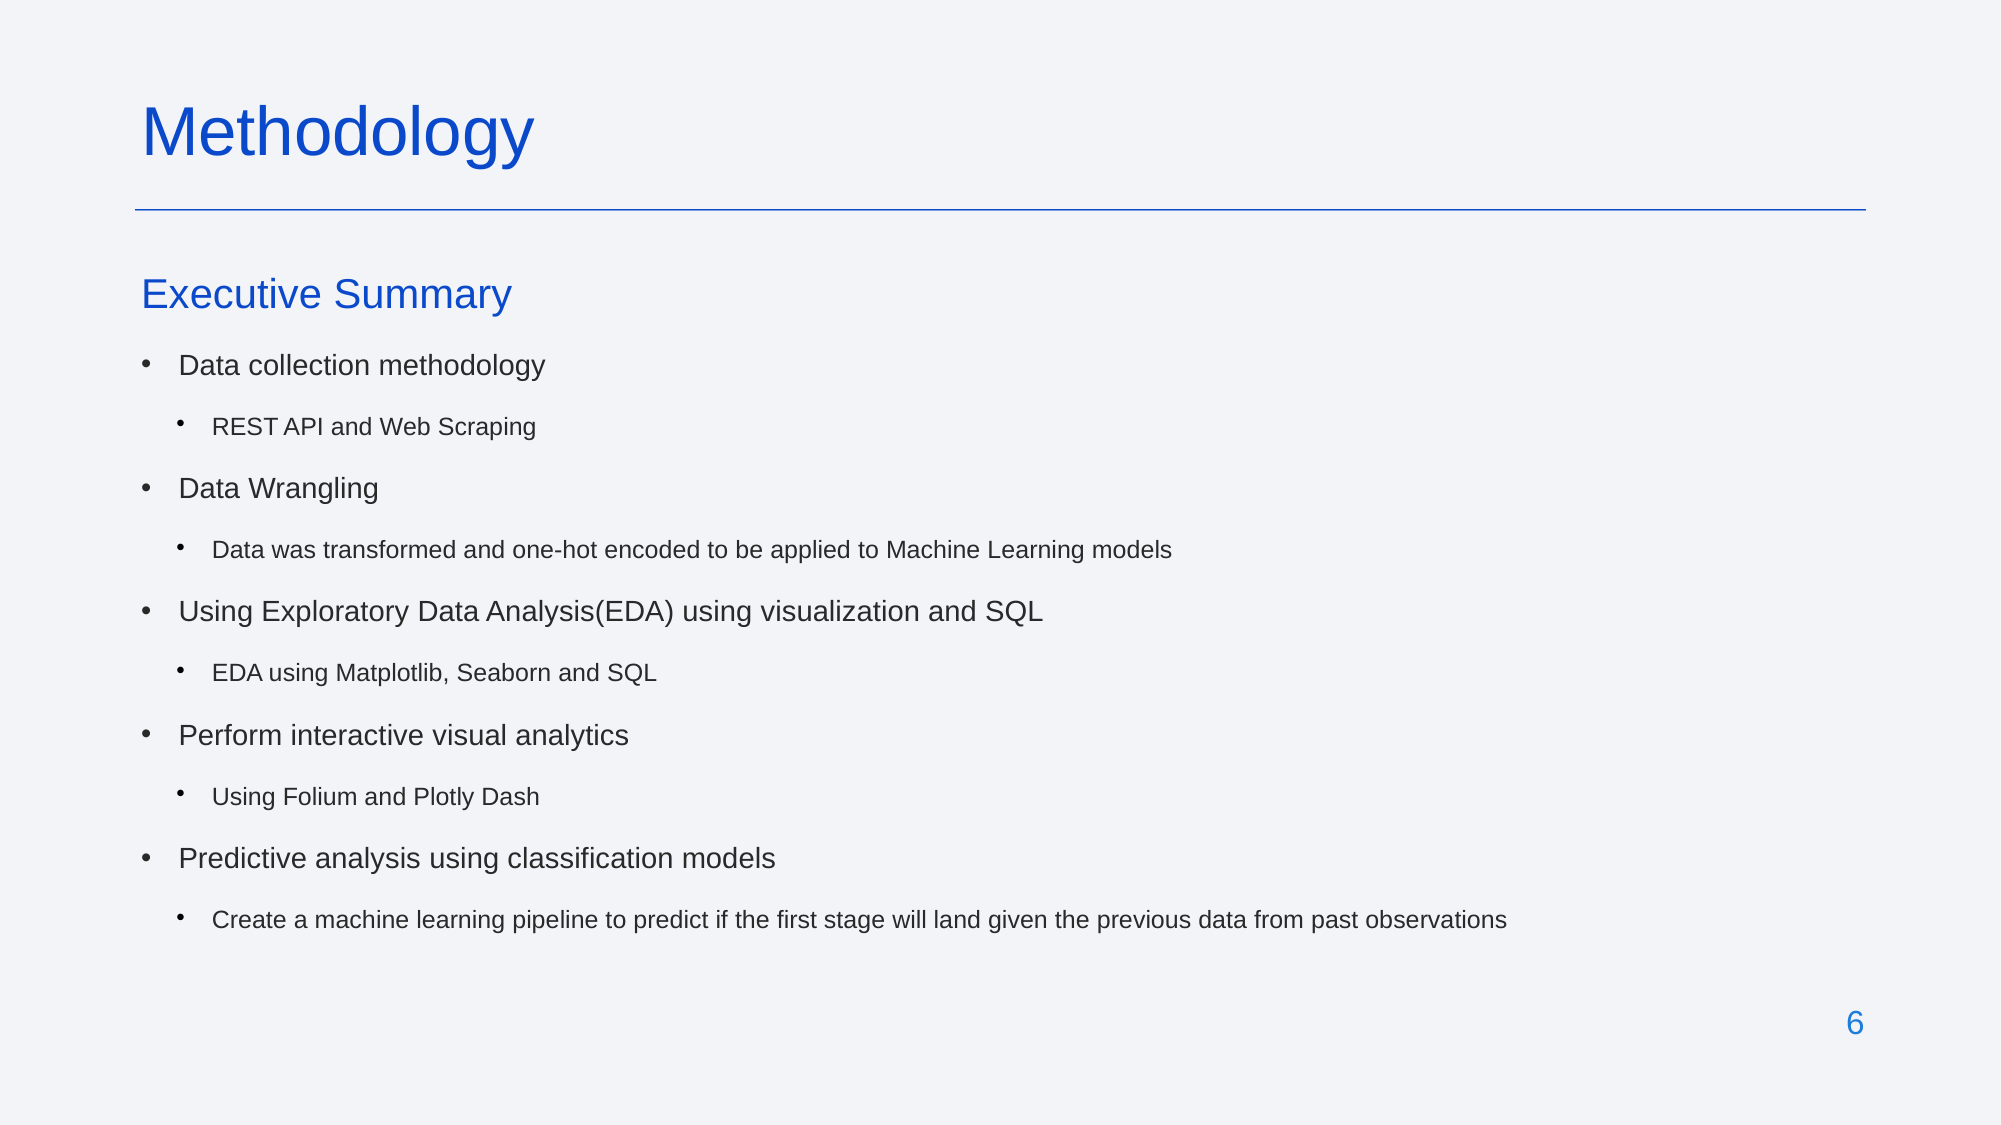

Methodology
Executive Summary
Data collection methodology
REST API and Web Scraping
Data Wrangling
Data was transformed and one-hot encoded to be applied to Machine Learning models
Using Exploratory Data Analysis(EDA) using visualization and SQL
EDA using Matplotlib, Seaborn and SQL
Perform interactive visual analytics
Using Folium and Plotly Dash
Predictive analysis using classification models
Create a machine learning pipeline to predict if the first stage will land given the previous data from past observations
6